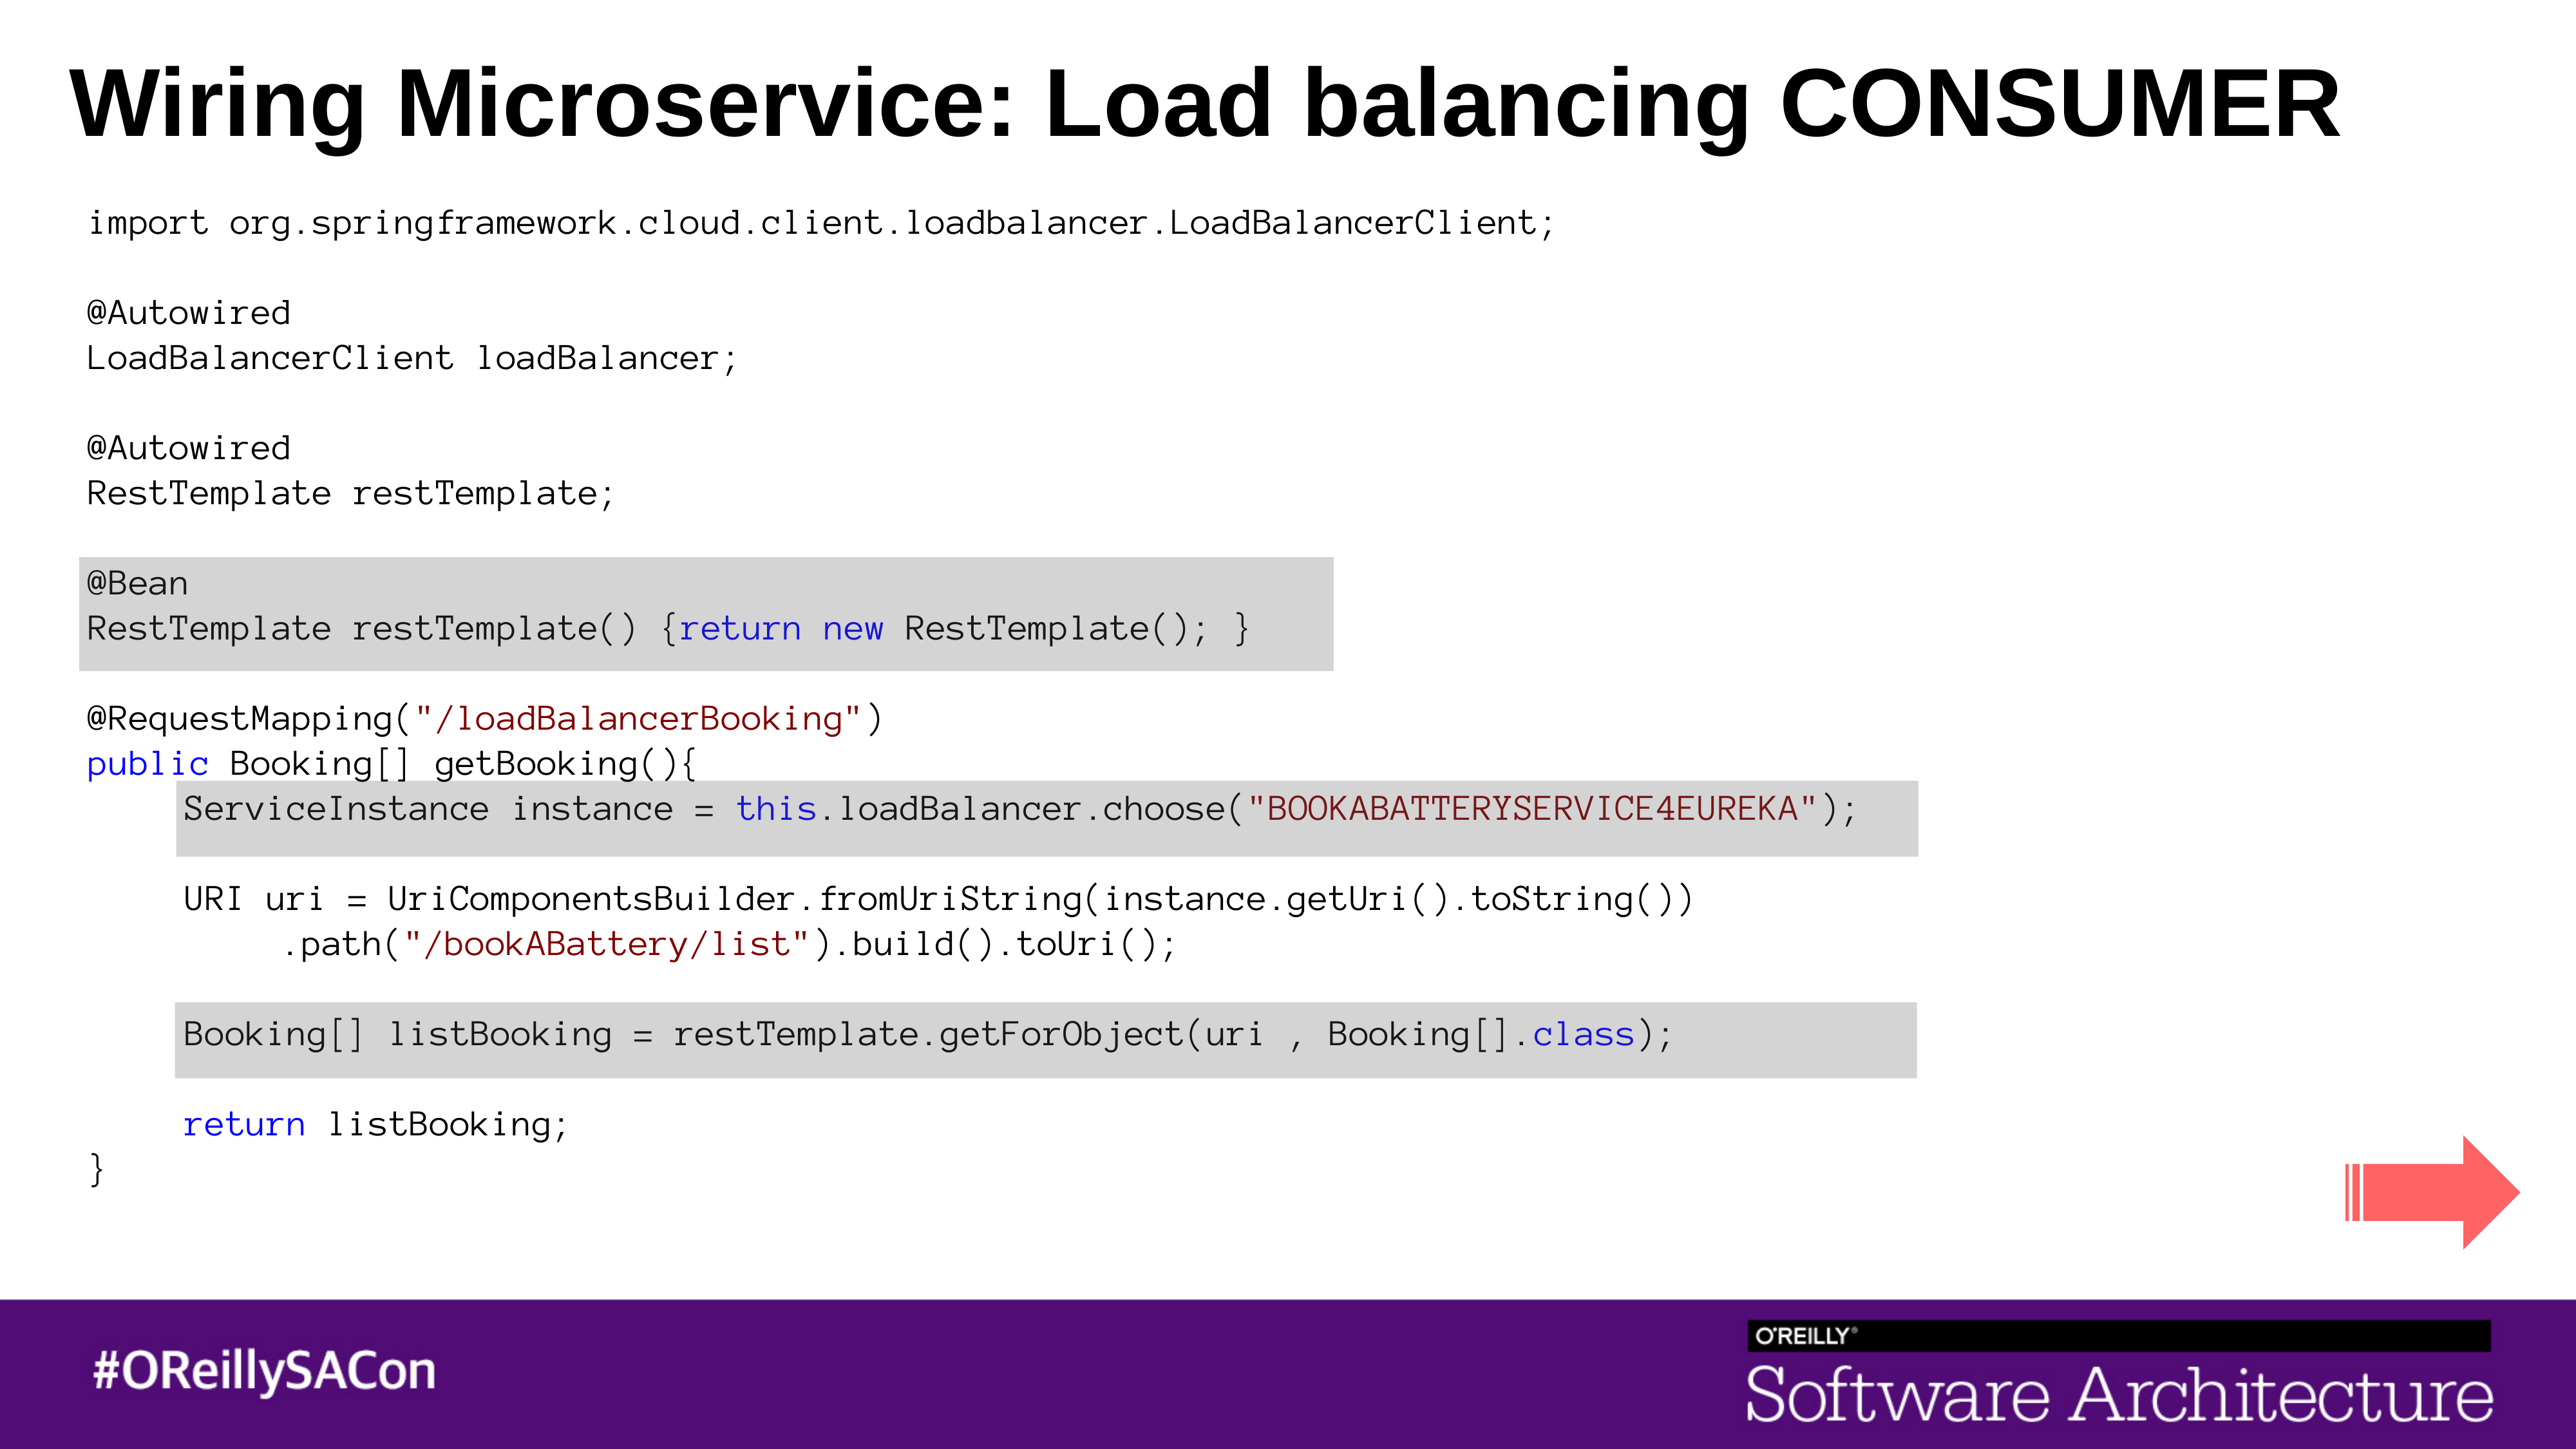

# Wiring Microservice: Load balancing CONSUMER

import org.springframework.cloud.client.loadbalancer.LoadBalancerClient;
@Autowired
LoadBalancerClient loadBalancer;
@Autowired
RestTemplate restTemplate;
@Bean
RestTemplate restTemplate() {return new RestTemplate(); }
@RequestMapping("/loadBalancerBooking")
public Booking[] getBooking(){
	ServiceInstance instance = this.loadBalancer.choose("BOOKABATTERYSERVICE4EUREKA");
	URI uri = UriComponentsBuilder.fromUriString(instance.getUri().toString())
		.path("/bookABattery/list").build().toUri();
	Booking[] listBooking = restTemplate.getForObject(uri , Booking[].class);
	return listBooking;
}